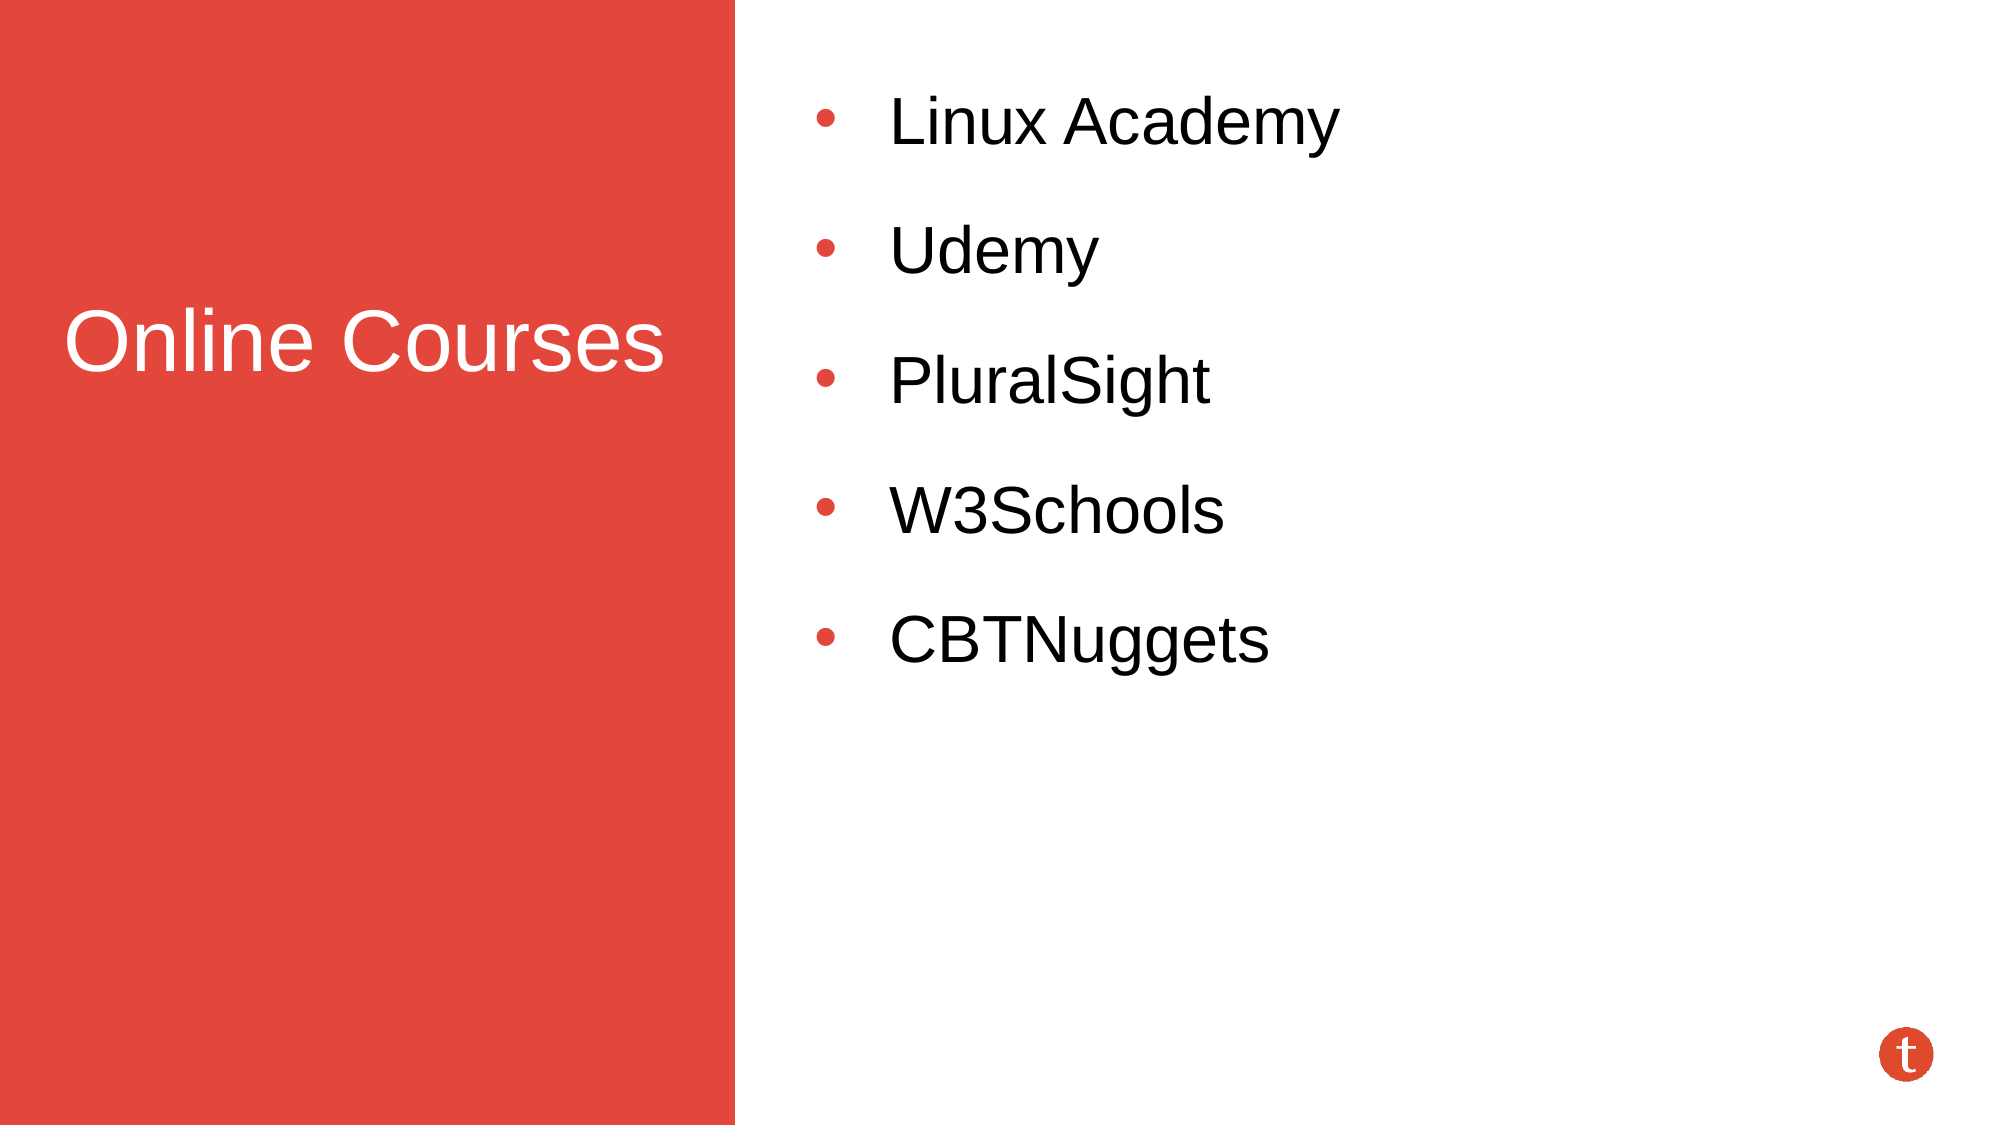

Linux Academy
Udemy
PluralSight
W3Schools
CBTNuggets
# Online Courses